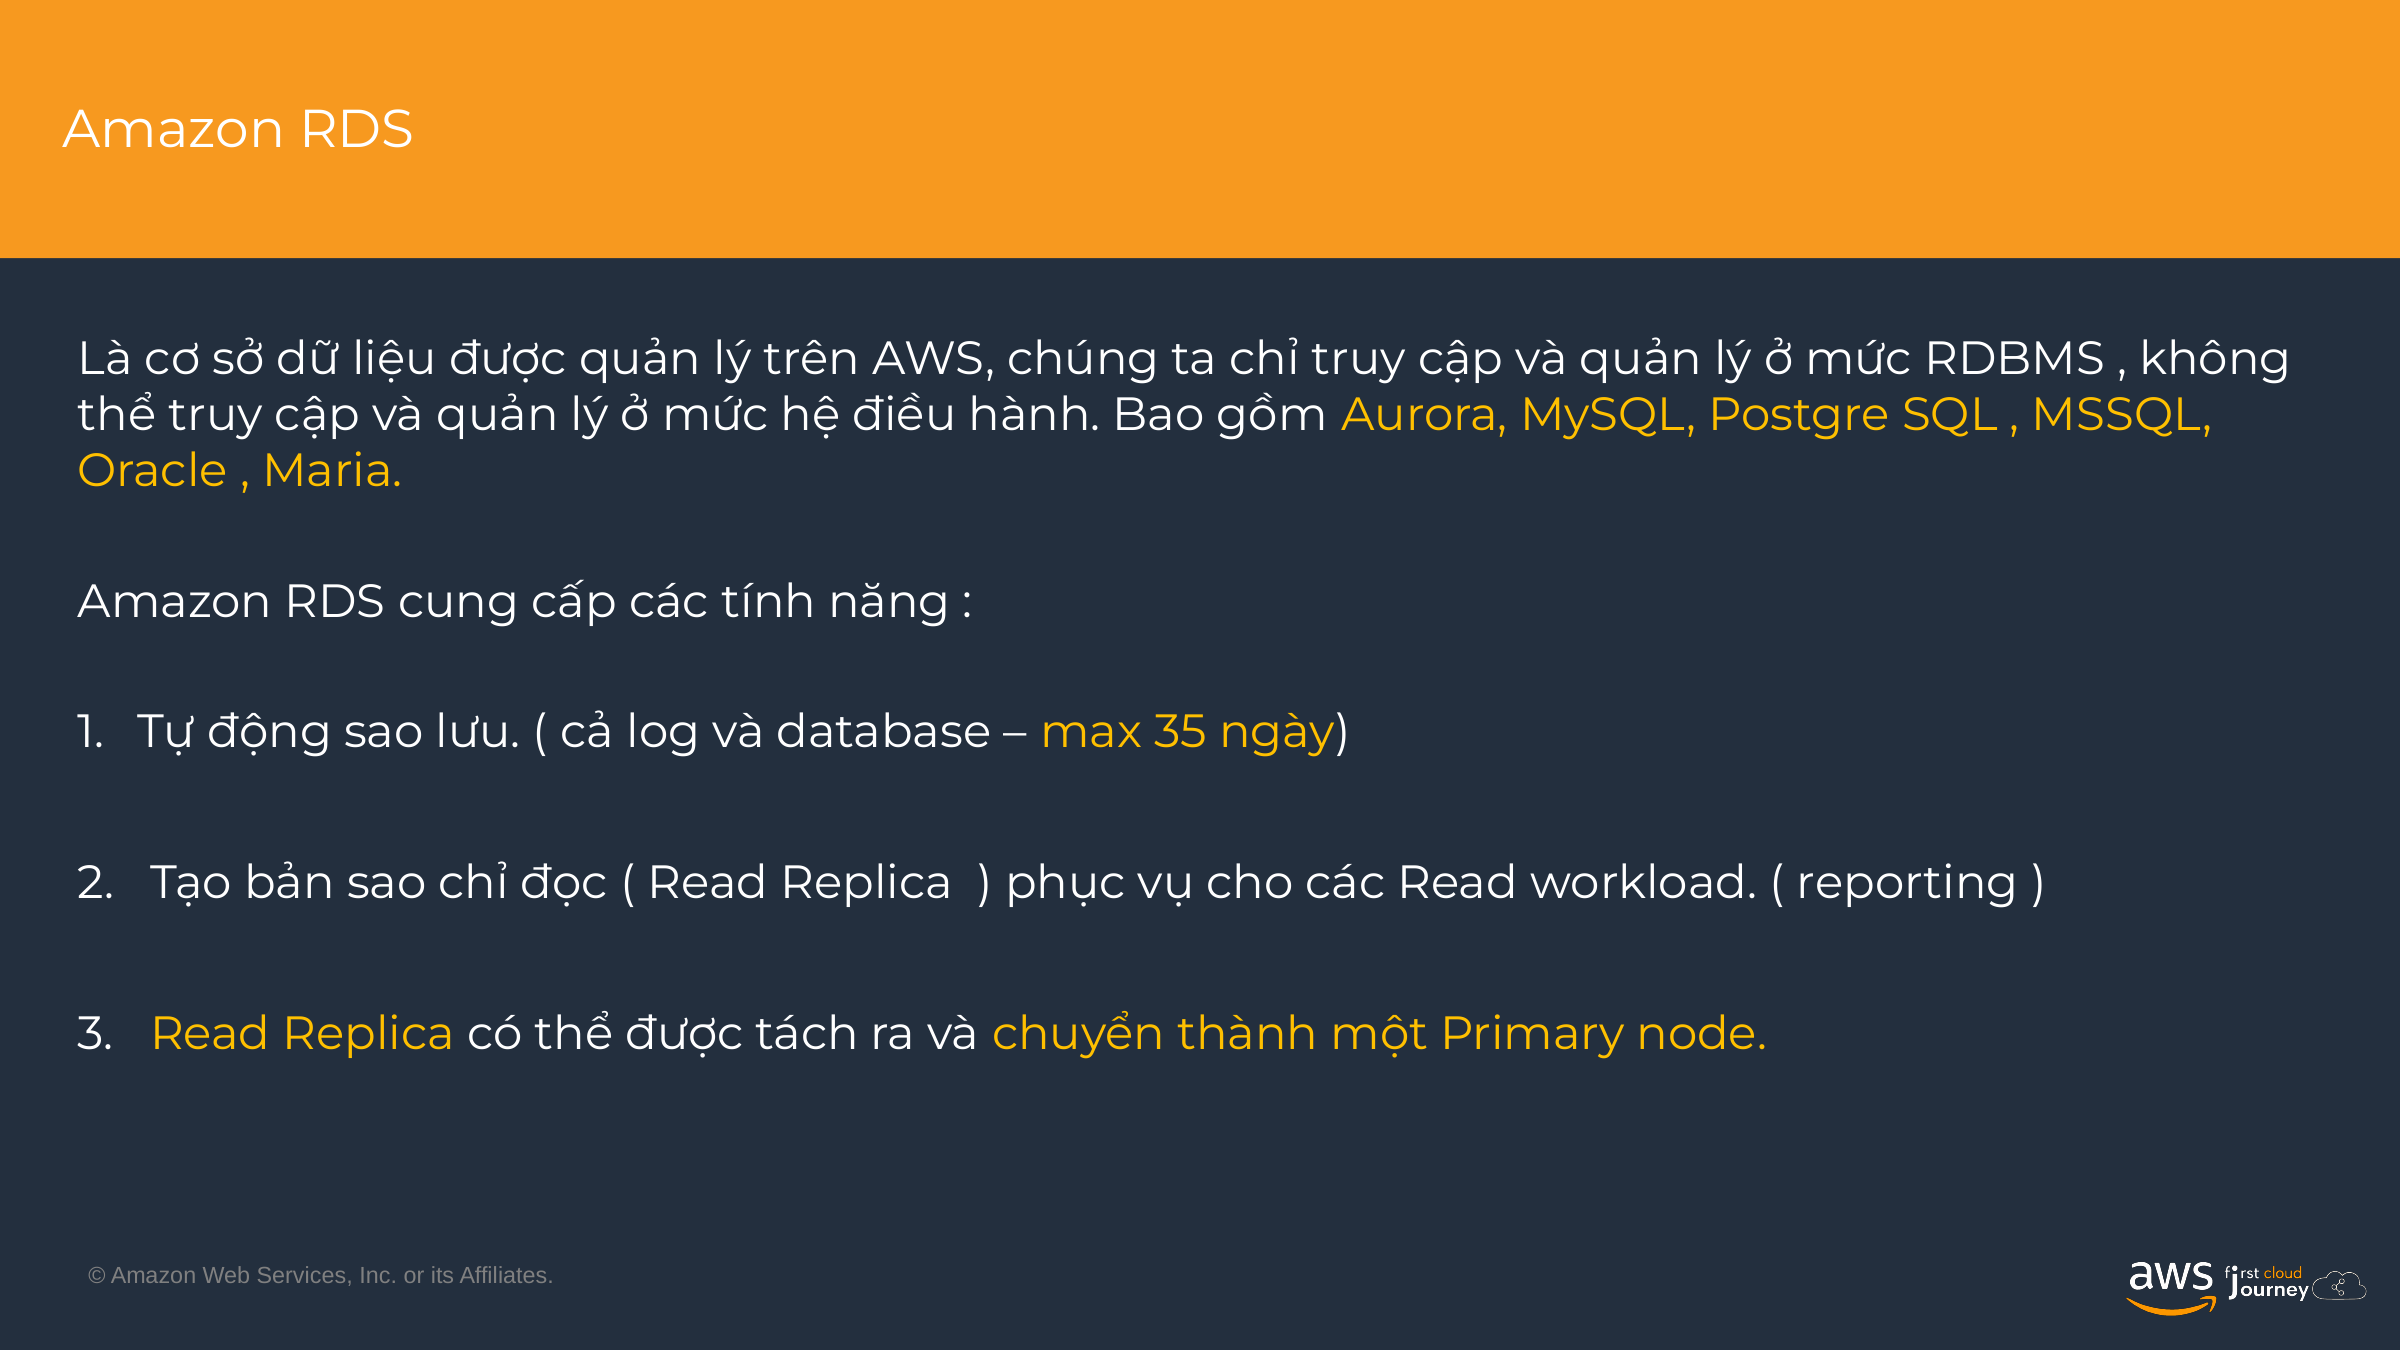

Amazon RDS
Là cơ sở dữ liệu được quản lý trên AWS, chúng ta chỉ truy cập và quản lý ở mức RDBMS , không thể truy cập và quản lý ở mức hệ điều hành. Bao gồm Aurora, MySQL, Postgre SQL , MSSQL, Oracle , Maria.

Amazon RDS cung cấp các tính năng :

Tự động sao lưu. ( cả log và database – max 35 ngày)

 Tạo bản sao chỉ đọc ( Read Replica  ) phục vụ cho các Read workload. ( reporting )

 Read Replica có thể được tách ra và chuyển thành một Primary node.